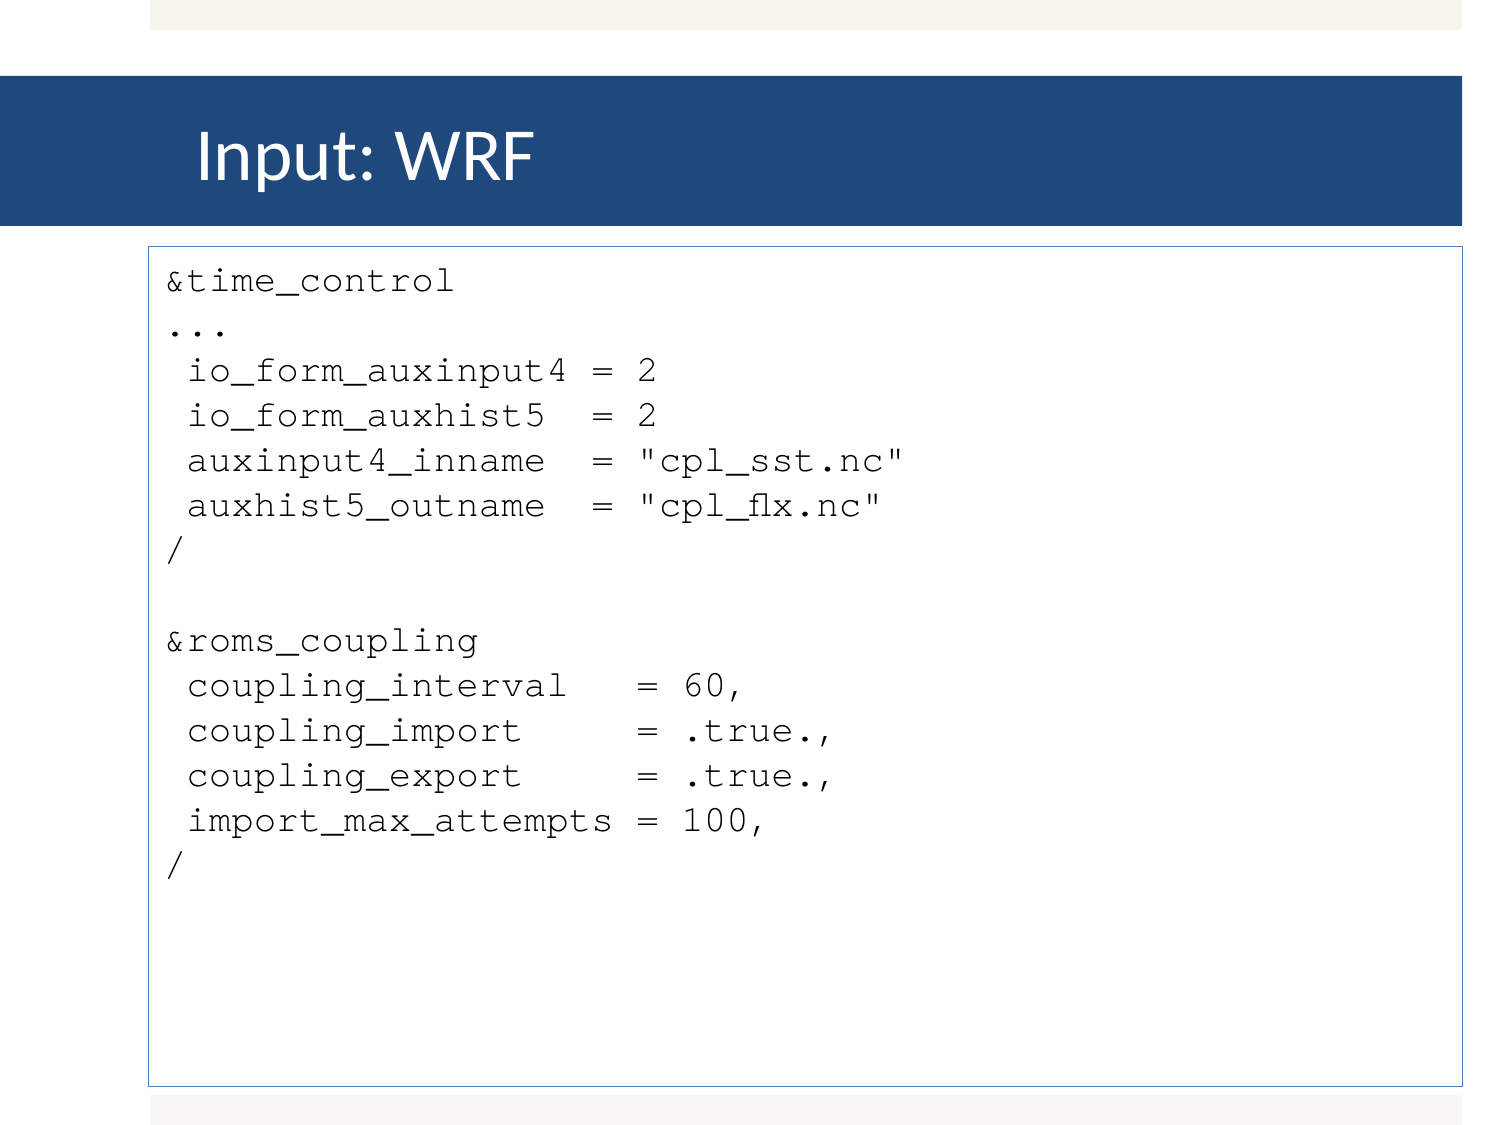

# Input: WRF
&time_control
...
 io_form_auxinput4 = 2
 io_form_auxhist5  = 2
 auxinput4_inname  = "cpl_sst.nc"
 auxhist5_outname  = "cpl_flx.nc"
/

&roms_coupling
 coupling_interval   = 60,
 coupling_import     = .true.,
 coupling_export     = .true.,
 import_max_attempts = 100,
/